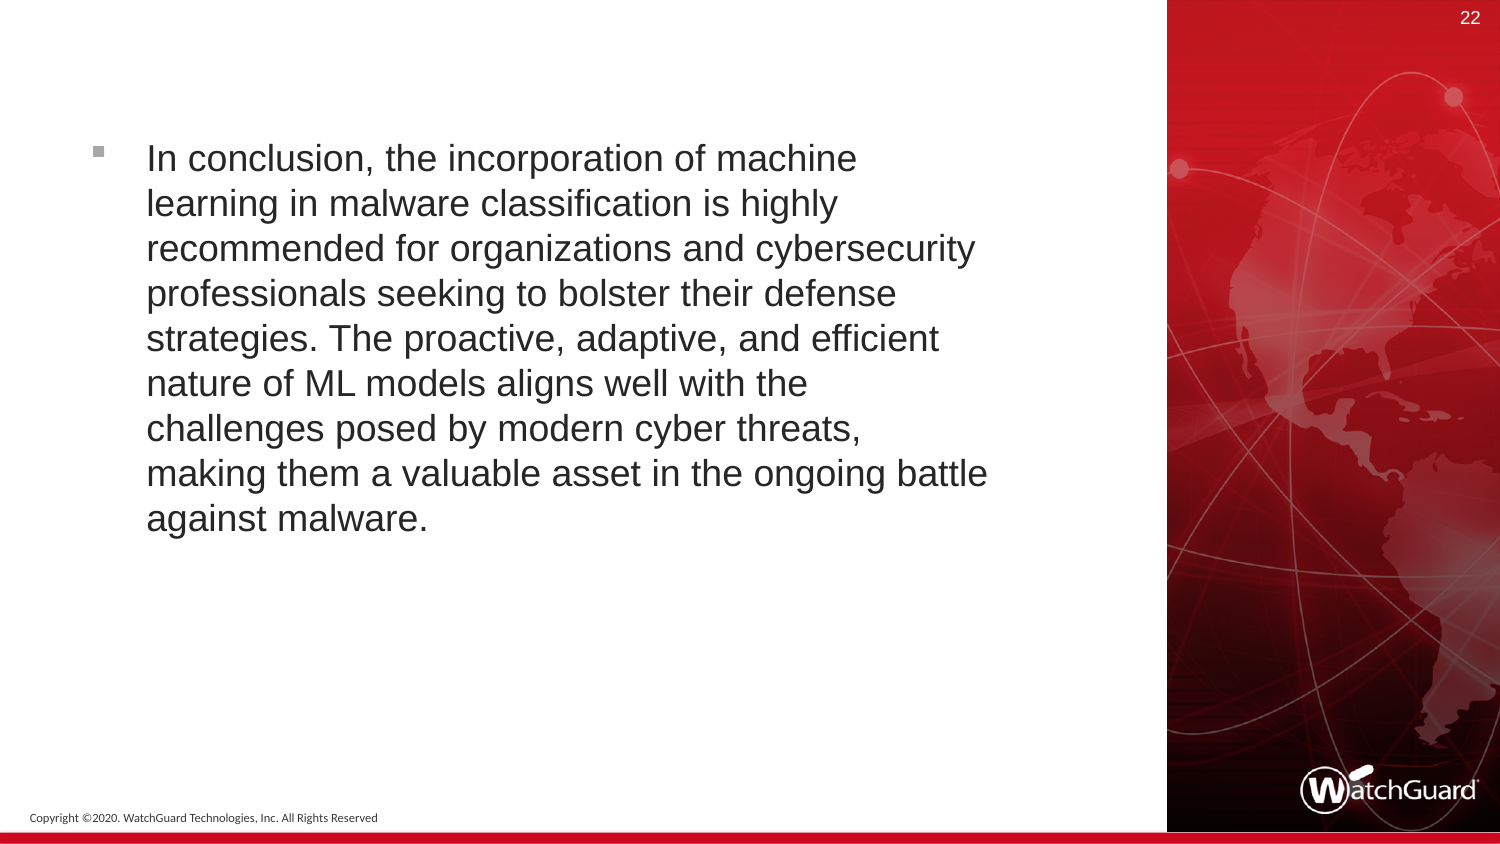

22
#
In conclusion, the incorporation of machine learning in malware classification is highly recommended for organizations and cybersecurity professionals seeking to bolster their defense strategies. The proactive, adaptive, and efficient nature of ML models aligns well with the challenges posed by modern cyber threats, making them a valuable asset in the ongoing battle against malware.